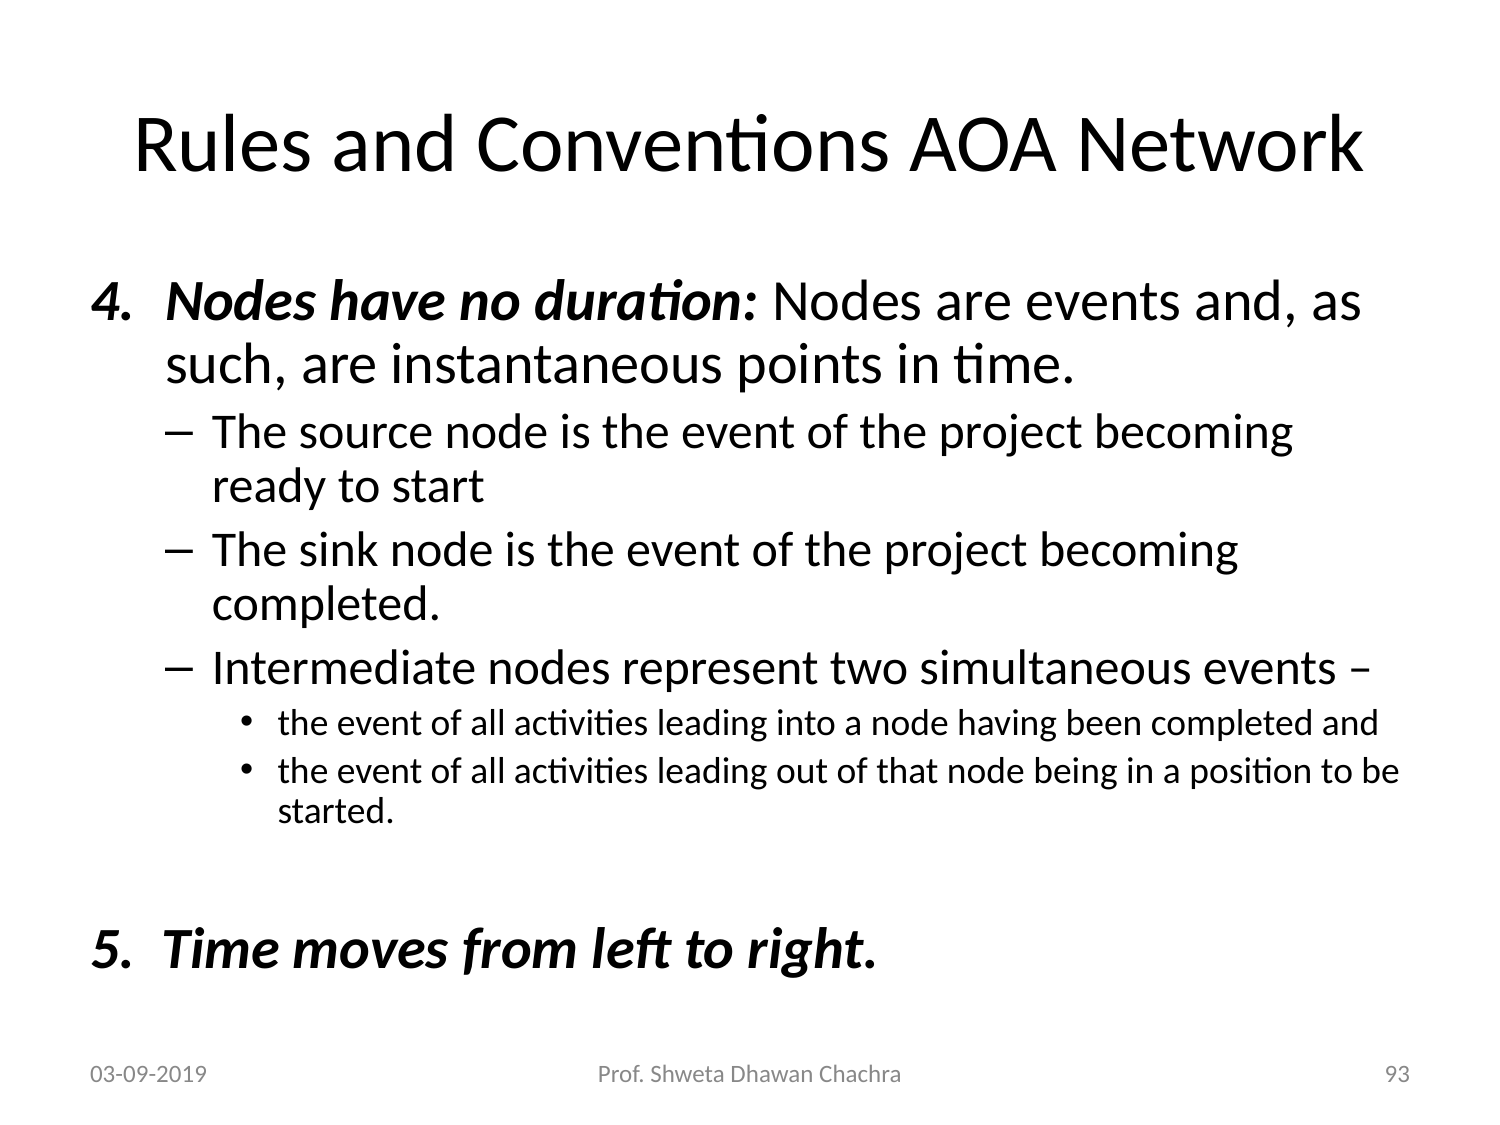

# Rules and Conventions AOA Network
Nodes have no duration: Nodes are events and, as such, are instantaneous points in time.
The source node is the event of the project becoming ready to start
The sink node is the event of the project becoming completed.
Intermediate nodes represent two simultaneous events –
the event of all activities leading into a node having been completed and
the event of all activities leading out of that node being in a position to be started.

5.  Time moves from left to right.

03-09-2019
Prof. Shweta Dhawan Chachra
93